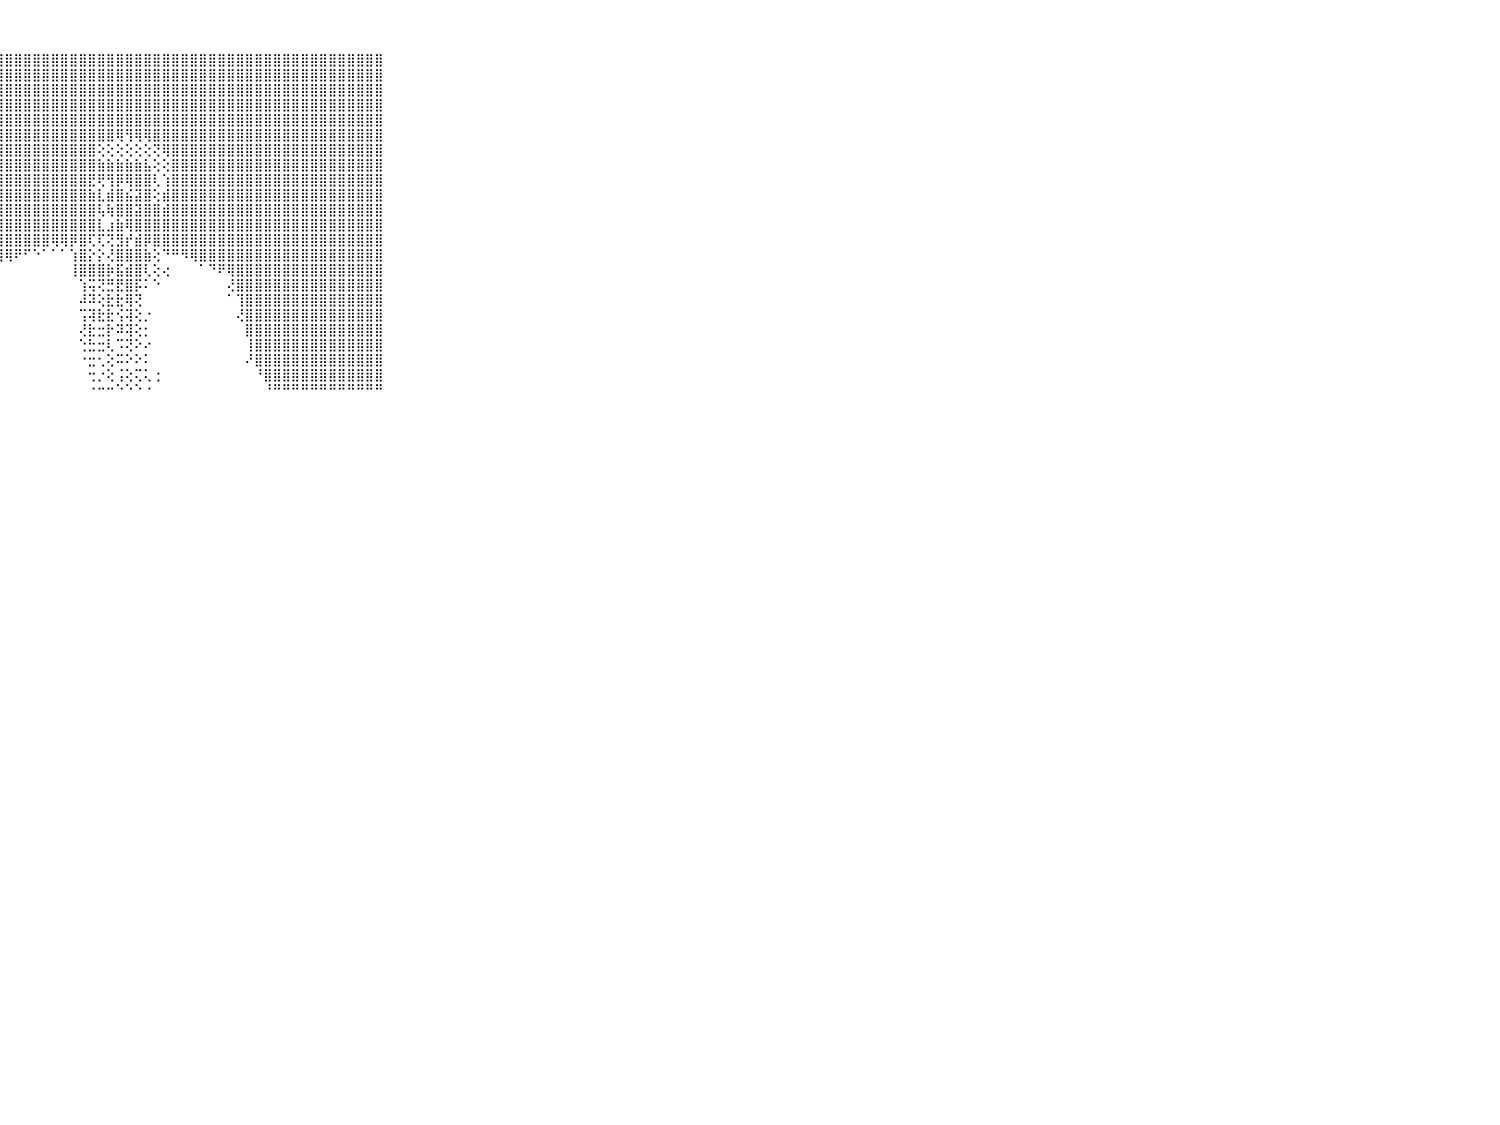

⠀⠀⠀⠀⠀⠀⠀⠀⠀⠀⠀⣿⣿⣿⣿⣿⣿⣿⣿⣿⣿⣿⣿⣿⣿⣿⣿⣿⣿⣿⣿⣿⣿⣿⣿⣿⣿⣿⣿⣿⣿⣿⣿⣿⣿⣿⣿⣿⣿⣿⣿⣿⣿⣿⣿⣿⣿⣿⣿⣿⣿⣿⣿⣿⣿⣿⣿⣿⣿⠀⠀⠀⠀⠀⠀⠀⠀⠀⠀⠀⠀
⠀⠀⠀⠀⠀⠀⠀⠀⠀⠀⠀⣿⣿⣿⣿⣿⣿⣿⣿⣿⣿⣿⣿⣿⣿⣿⣿⣿⣿⣿⣿⣿⣿⣿⣿⣿⣿⣿⣿⣿⣿⣿⣿⣿⣿⣿⣿⣿⣿⣿⣿⣿⣿⣿⣿⣿⣿⣿⣿⣿⣿⣿⣿⣿⣿⣿⣿⣿⣿⠀⠀⠀⠀⠀⠀⠀⠀⠀⠀⠀⠀
⠀⠀⠀⠀⠀⠀⠀⠀⠀⠀⠀⣿⣿⣿⣿⣿⣿⣿⣿⣿⣿⣿⣿⣿⣿⣿⣿⣿⣿⣿⣿⣿⣿⣿⣿⣿⣿⣿⣿⣿⣿⣿⣿⣿⣿⣿⣿⣿⣿⣿⣿⣿⣿⣿⣿⣿⣿⣿⣿⣿⣿⣿⣿⣿⣿⣿⣿⣿⣿⠀⠀⠀⠀⠀⠀⠀⠀⠀⠀⠀⠀
⠀⠀⠀⠀⠀⠀⠀⠀⠀⠀⠀⣿⣿⣿⣿⣿⣿⣿⣿⣿⣿⣿⣿⣿⣿⣿⣿⣿⣿⣿⣿⣿⣿⣿⣿⣿⣿⣿⣿⣿⣿⣿⣿⣿⣿⣿⣿⣿⣿⣿⣿⣿⣿⣿⣿⣿⣿⣿⣿⣿⣿⣿⣿⣿⣿⣿⣿⣿⣿⠀⠀⠀⠀⠀⠀⠀⠀⠀⠀⠀⠀
⠀⠀⠀⠀⠀⠀⠀⠀⠀⠀⠀⣿⣿⣿⣿⣿⣿⣿⣿⣿⣿⣿⣿⣿⣿⣿⣿⣿⣿⣿⣿⣿⣿⣿⣿⣿⣿⣿⣿⣿⣿⣿⣿⣿⣿⣿⣿⣿⣿⣿⣿⣿⣿⣿⣿⣿⣿⣿⣿⣿⣿⣿⣿⣿⣿⣿⣿⣿⣿⠀⠀⠀⠀⠀⠀⠀⠀⠀⠀⠀⠀
⠀⠀⠀⠀⠀⠀⠀⠀⠀⠀⠀⣿⣿⣿⣿⣿⣿⣿⣿⣿⣿⣿⣿⣿⣿⣿⣿⣿⣿⣿⣿⣿⣿⣿⣿⣿⣿⣿⣿⣿⢿⢻⢿⢿⣿⣿⣿⣿⣿⣿⣿⣿⣿⣿⣿⣿⣿⣿⣿⣿⣿⣿⣿⣿⣿⣿⣿⣿⣿⠀⠀⠀⠀⠀⠀⠀⠀⠀⠀⠀⠀
⠀⠀⠀⠀⠀⠀⠀⠀⠀⠀⠀⣿⣿⣿⣿⣿⣿⣿⣿⣿⣿⣿⣿⣿⣿⣿⣿⣿⣿⣿⣿⣿⣿⣿⣿⣿⣿⣿⢕⢕⢕⢕⢕⢕⢝⢿⣿⣿⣿⣿⣿⣿⣿⣿⣿⣿⣿⣿⣿⣿⣿⣿⣿⣿⣿⣿⣿⣿⣿⠀⠀⠀⠀⠀⠀⠀⠀⠀⠀⠀⠀
⠀⠀⠀⠀⠀⠀⠀⠀⠀⠀⠀⣿⣿⣿⣿⣿⣿⣿⣿⣿⣿⣿⣿⣿⣿⣿⣿⣿⣿⣿⣿⣿⣿⣿⣿⣿⣿⣿⣷⣷⣷⣷⣷⣧⢕⢕⣿⣿⣿⣿⣿⣿⣿⣿⣿⣿⣿⣿⣿⣿⣿⣿⣿⣿⣿⣿⣿⣿⣿⠀⠀⠀⠀⠀⠀⠀⠀⠀⠀⠀⠀
⠀⠀⠀⠀⠀⠀⠀⠀⠀⠀⠀⣿⣿⣿⣿⣿⣿⣿⣿⣿⣿⣿⣿⣿⣿⣿⣿⣿⣿⣿⣿⣿⣿⣿⣿⣿⣿⣟⢟⢻⡿⢿⣿⣿⢇⢱⣿⣿⣿⣿⣿⣿⣿⣿⣿⣿⣿⣿⣿⣿⣿⣿⣿⣿⣿⣿⣿⣿⣿⠀⠀⠀⠀⠀⠀⠀⠀⠀⠀⠀⠀
⠀⠀⠀⠀⠀⠀⠀⠀⠀⠀⠀⣿⣿⣿⣿⣿⣿⣿⣿⣿⣿⣿⣿⣿⣿⣿⣿⣿⣿⣿⣿⣿⣿⣿⣿⣿⣿⣷⣇⣾⣿⣮⣽⣿⢕⣾⣿⣿⣿⣿⣿⣿⣿⣿⣿⣿⣿⣿⣿⣿⣿⣿⣿⣿⣿⣿⣿⣿⣿⠀⠀⠀⠀⠀⠀⠀⠀⠀⠀⠀⠀
⠀⠀⠀⠀⠀⠀⠀⠀⠀⠀⠀⣿⣿⣿⣿⣿⣿⣿⣿⣿⣿⣿⣿⣿⣿⣿⣿⣿⣿⣿⣿⣿⣿⣿⣿⣿⣿⣿⢧⢷⣿⣿⣽⣿⣿⣾⣿⣿⣿⣿⣿⣿⣿⣿⣿⣿⣿⣿⣿⣿⣿⣿⣿⣿⣿⣿⣿⣿⣿⠀⠀⠀⠀⠀⠀⠀⠀⠀⠀⠀⠀
⠀⠀⠀⠀⠀⠀⠀⠀⠀⠀⠀⣿⣿⣿⣿⣿⣿⣿⣿⣿⣿⣿⣿⣿⣿⣿⣿⣿⣿⣿⣿⣿⣿⣿⣿⣿⣿⣿⣇⣰⣷⢿⣿⣿⣿⣿⣿⣿⣿⣿⣿⣿⣿⣿⣿⣿⣿⣿⣿⣿⣿⣿⣿⣿⣿⣿⣿⣿⣿⠀⠀⠀⠀⠀⠀⠀⠀⠀⠀⠀⠀
⠀⠀⠀⠀⠀⠀⠀⠀⠀⠀⠀⣿⣿⣿⣿⣿⣿⣿⣿⣿⣿⣿⣿⣿⣿⣿⣿⣿⣿⣿⣿⣿⣿⢿⢿⡿⣿⢏⢏⢝⣻⡞⣾⡿⣿⣿⣿⣿⣿⣿⣿⣿⣿⣿⣿⣿⣿⣿⣿⣿⣿⣿⣿⣿⣿⣿⣿⣿⣿⠀⠀⠀⠀⠀⠀⠀⠀⠀⠀⠀⠀
⠀⠀⠀⠀⠀⠀⠀⠀⠀⠀⠀⣿⣿⣿⣿⣿⣿⣿⣿⣿⣿⣿⣿⣿⣿⣿⣿⢿⢿⠟⠋⠑⠁⠁⠁⢱⣿⡕⡕⢜⣿⣿⣿⣷⢕⠙⠛⠻⢿⣿⣿⣿⣿⣿⣿⣿⣿⣿⣿⣿⣿⣿⣿⣿⣿⣿⣿⣿⣿⠀⠀⠀⠀⠀⠀⠀⠀⠀⠀⠀⠀
⠀⠀⠀⠀⠀⠀⠀⠀⠀⠀⠀⣿⣿⣿⣿⣿⣿⣿⣿⣿⣿⣿⣿⣿⣿⣿⢏⠀⠀⠀⠀⠀⠀⠀⠀⢸⣿⣿⣿⡷⣯⣾⣿⢇⢕⢔⠀⠀⠀⠁⠙⠟⢿⣿⣿⣿⣿⣿⣿⣿⣿⣿⣿⣿⣿⣿⣿⣿⣿⠀⠀⠀⠀⠀⠀⠀⠀⠀⠀⠀⠀
⠀⠀⠀⠀⠀⠀⠀⠀⠀⠀⠀⣿⣿⣿⣿⣿⣿⣿⣿⣿⣿⣿⣿⣿⣿⣿⠑⠀⠀⠀⠀⠀⠀⠀⠀⠀⢱⢭⢝⣛⣟⣿⡯⠅⠑⠀⠀⠀⠀⠀⠀⠀⢜⣿⣿⣿⣿⣿⣿⣿⣿⣿⣿⣿⣿⣿⣿⣿⣿⠀⠀⠀⠀⠀⠀⠀⠀⠀⠀⠀⠀
⠀⠀⠀⠀⠀⠀⠀⠀⠀⠀⠀⣿⣿⣿⣿⣿⣿⣿⣿⣿⣿⣿⣿⣿⣿⡇⠀⠀⠀⠀⠀⠀⠀⠀⠀⠀⠼⠽⢕⣗⣗⢿⢝⠀⠀⠀⠀⠀⠀⠀⠀⠀⠁⢹⣿⣿⣿⣿⣿⣿⣿⣿⣿⣿⣿⣿⣿⣿⣿⠀⠀⠀⠀⠀⠀⠀⠀⠀⠀⠀⠀
⠀⠀⠀⠀⠀⠀⠀⠀⠀⠀⠀⣿⣿⣿⣿⣿⣿⣿⣿⣿⣿⣿⣿⣿⣿⢇⠀⠀⠀⠀⠀⠀⠀⠀⠀⠀⢩⢽⣗⣗⢪⢽⢕⡐⠀⠀⠀⠀⠀⠀⠀⠀⠀⢜⣿⣿⣿⣿⣿⣿⣿⣿⣿⣿⣿⣿⣿⣿⣿⠀⠀⠀⠀⠀⠀⠀⠀⠀⠀⠀⠀
⠀⠀⠀⠀⠀⠀⠀⠀⠀⠀⠀⣿⣿⣿⣿⣿⣿⣿⣿⣿⣿⣿⣿⣿⡿⠀⠀⠀⠀⠀⠀⠀⠀⠀⠀⠀⢜⣗⣒⡗⠽⢽⢕⡂⠀⠀⠀⠀⠀⠀⠀⠀⠀⠀⣿⣿⣿⣿⣿⣿⣿⣿⣿⣿⣿⣿⣿⣿⣿⠀⠀⠀⠀⠀⠀⠀⠀⠀⠀⠀⠀
⠀⠀⠀⠀⠀⠀⠀⠀⠀⠀⠀⣿⣿⣿⣿⣿⣿⣿⣿⣿⣿⣿⣿⣿⡇⠀⠀⠀⠀⠀⠀⠀⠀⠀⠀⠀⢑⣓⣒⢇⠩⢝⠕⠔⠀⠀⠀⠀⠀⠀⠀⠀⠀⠀⢸⣿⣿⣿⣿⣿⣿⣿⣿⣿⣿⣿⣿⣿⣿⠀⠀⠀⠀⠀⠀⠀⠀⠀⠀⠀⠀
⠀⠀⠀⠀⠀⠀⠀⠀⠀⠀⠀⣿⣿⣿⣿⣿⣿⣿⣿⣿⣿⣿⣿⣿⢇⠀⠀⠀⠀⠀⠀⠀⠀⠀⠀⠀⠐⣒⢂⢕⠭⠕⠕⠅⠀⠀⠀⠀⠀⠀⠀⠀⠀⠀⠜⣿⣿⣿⣿⣿⣿⣿⣿⣿⣿⣿⣿⣿⣿⠀⠀⠀⠀⠀⠀⠀⠀⠀⠀⠀⠀
⠀⠀⠀⠀⠀⠀⠀⠀⠀⠀⠀⣿⣿⣿⣿⣿⣿⣿⣿⣿⣿⣿⣿⡟⠀⠀⠀⠀⠀⠀⠀⠀⠀⠀⠀⠀⠀⢒⡐⢕⢨⢕⢍⢅⢐⠀⠀⠀⠀⠀⠀⠀⠀⠀⠀⠘⣿⣿⣿⣿⣿⣿⣿⣿⣿⣿⣿⣿⣿⠀⠀⠀⠀⠀⠀⠀⠀⠀⠀⠀⠀
⠀⠀⠀⠀⠀⠀⠀⠀⠀⠀⠀⠛⠛⠛⠛⠛⠛⠛⠛⠛⠛⠛⠛⠃⠀⠀⠀⠀⠀⠀⠀⠀⠀⠀⠀⠀⠀⠐⠒⠒⠑⠑⠑⠐⠀⠀⠀⠀⠀⠀⠀⠀⠀⠀⠀⠀⠘⠛⠛⠛⠛⠛⠛⠛⠛⠛⠛⠛⠛⠀⠀⠀⠀⠀⠀⠀⠀⠀⠀⠀⠀